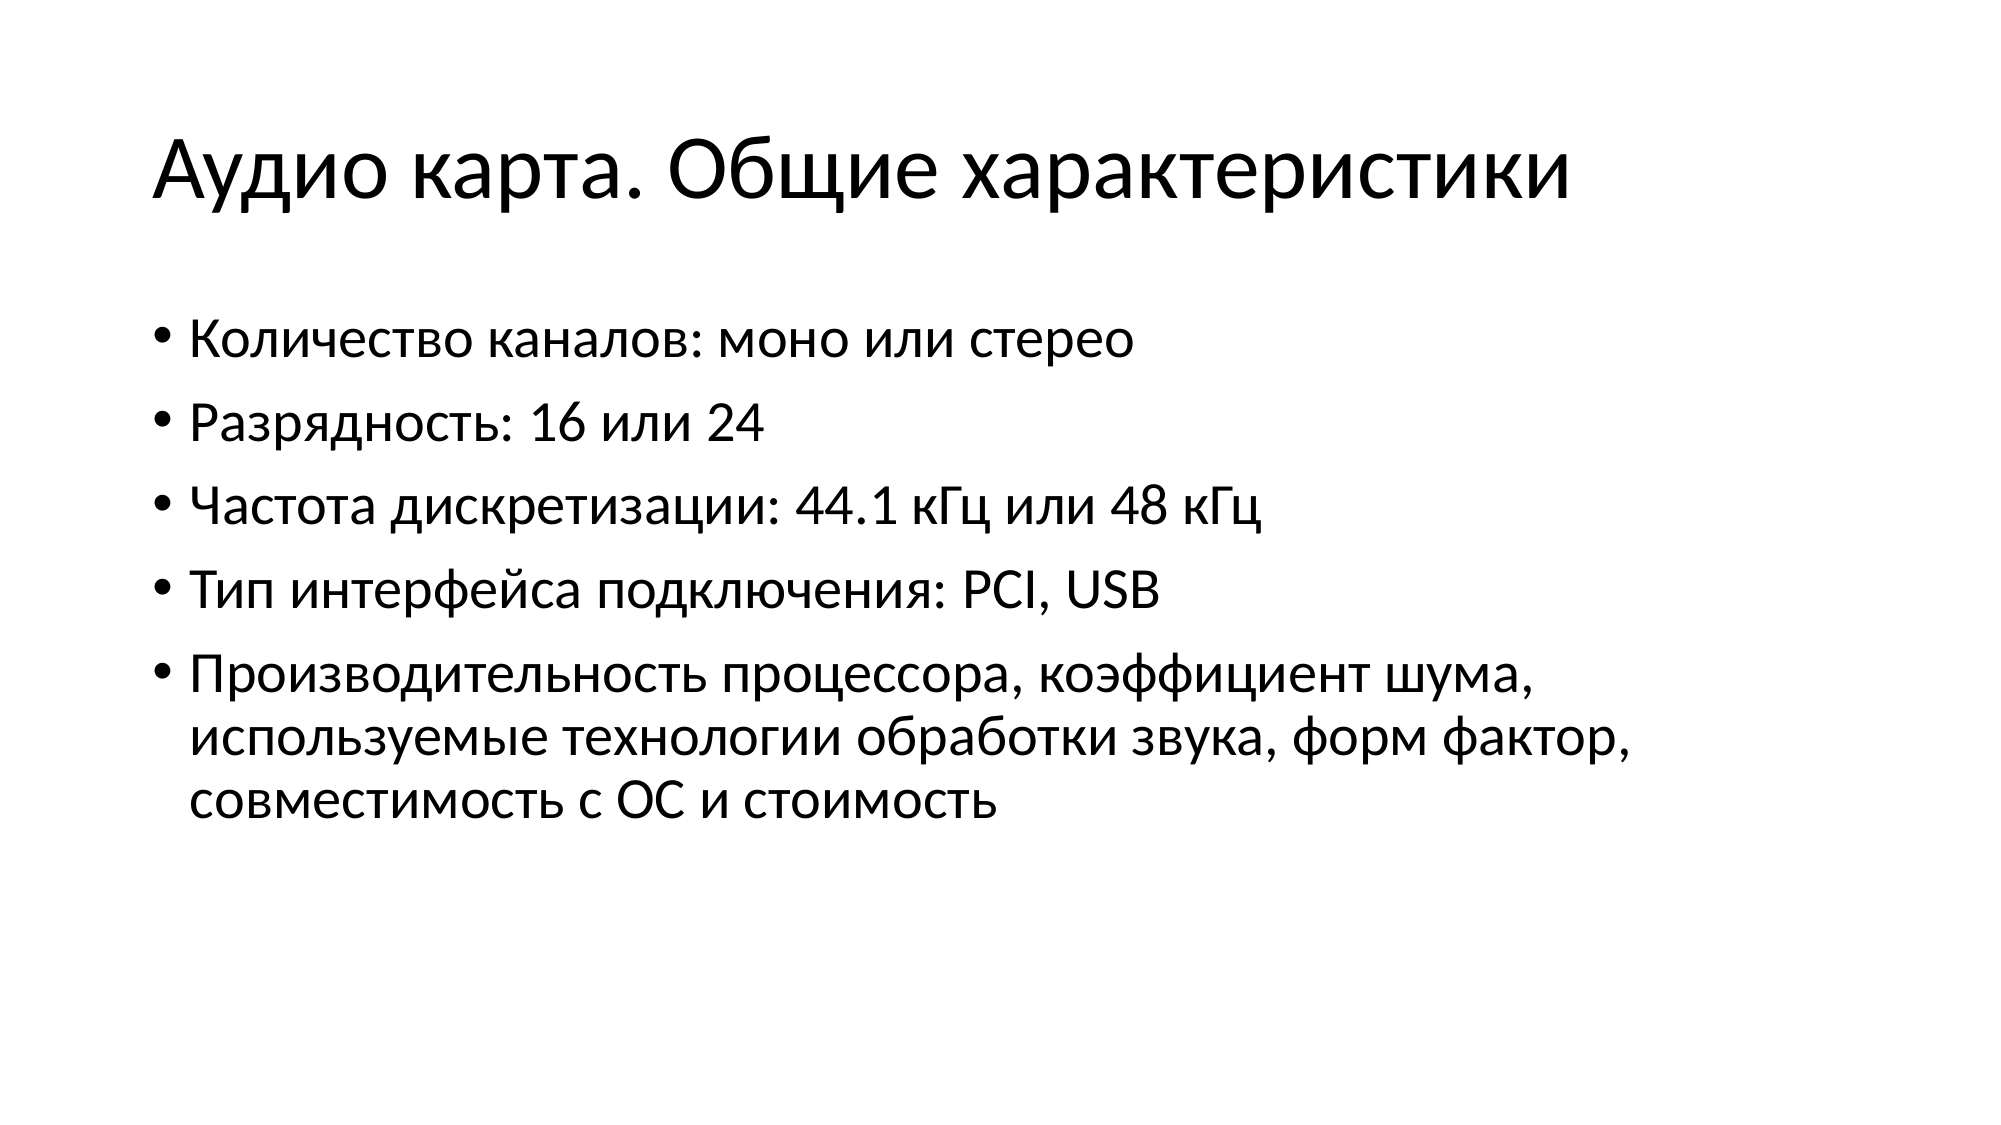

# Аудио карта. Общие характеристики
Количество каналов: моно или стерео
Разрядность: 16 или 24
Частота дискретизации: 44.1 кГц или 48 кГц
Тип интерфейса подключения: PCI, USB
Производительность процессора, коэффициент шума, используемые технологии обработки звука, форм фактор, совместимость с ОС и стоимость